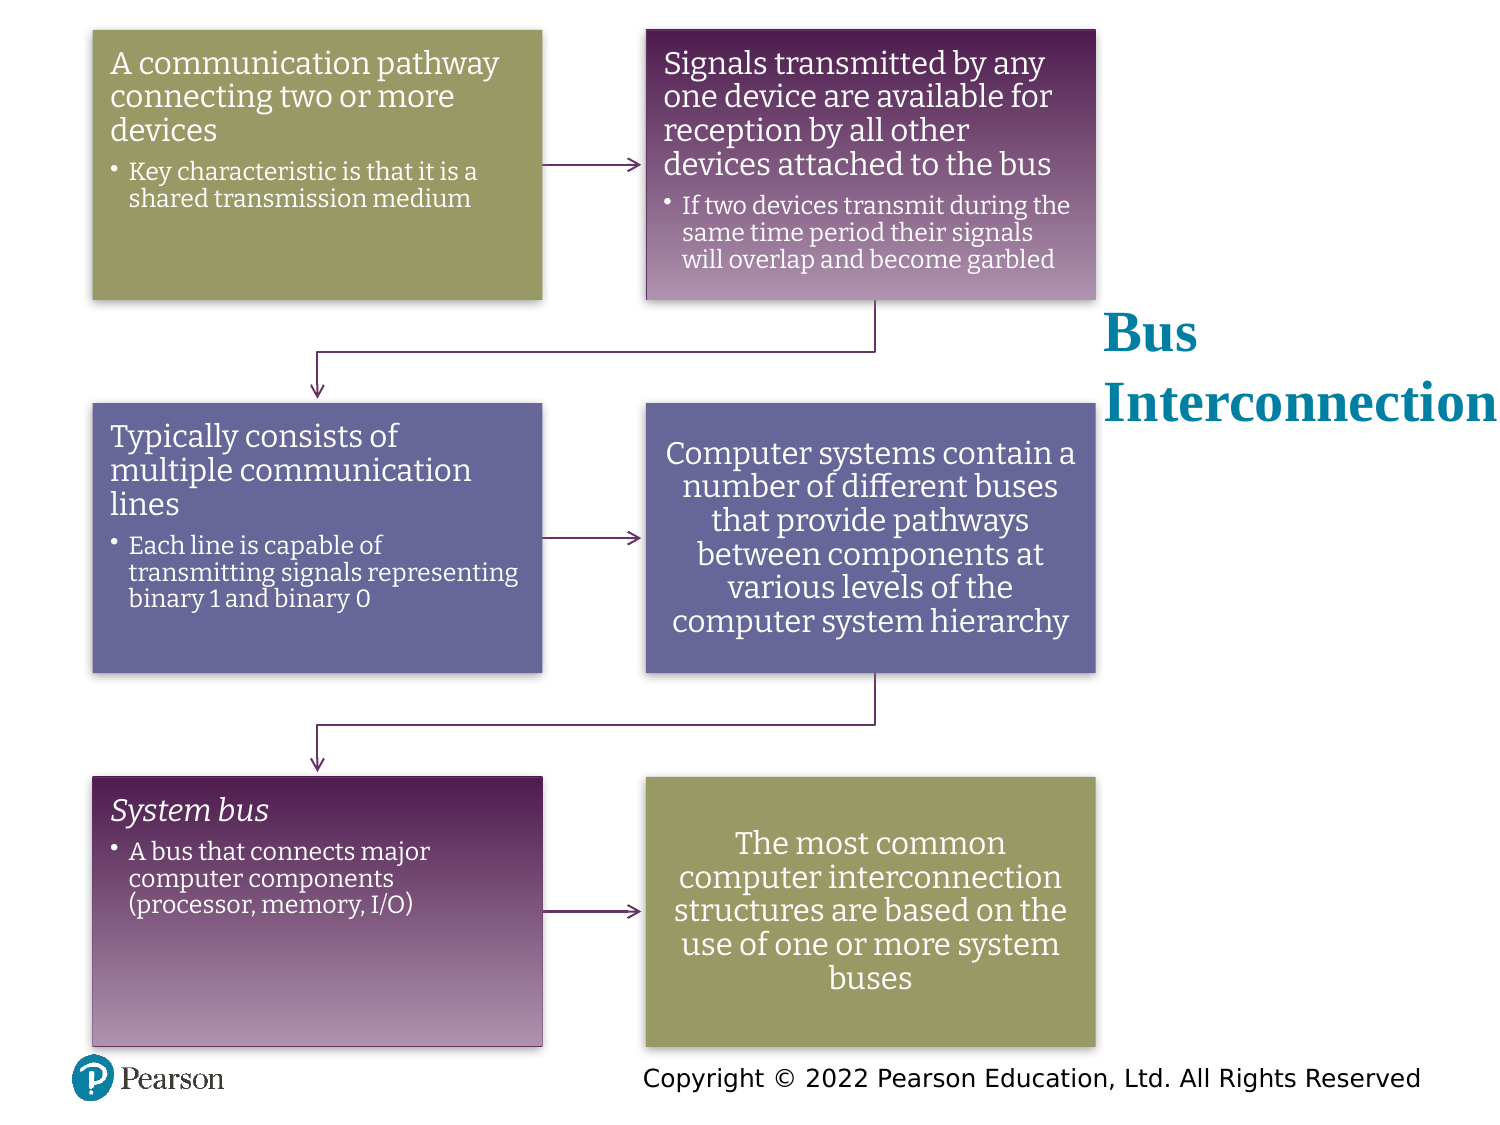

A communication pathway connecting two or more devices
Key characteristic is that it is a shared transmission medium

Signals transmitted by any one device are available for reception by all other devices attached to the bus
If two devices transmit during the same time period their signals will overlap and become garbled

Typically consists of multiple communication lines
Each line is capable of transmitting signals representing binary 1 and binary 0

Computer systems contain a number of different buses that provide pathways between components at various levels of the computer system hierarchy

System bus
A bus that connects major computer components (processor, memory, I/O)
The most common computer interconnection structures are based on the use of one or more system buses
# Bus Interconnection